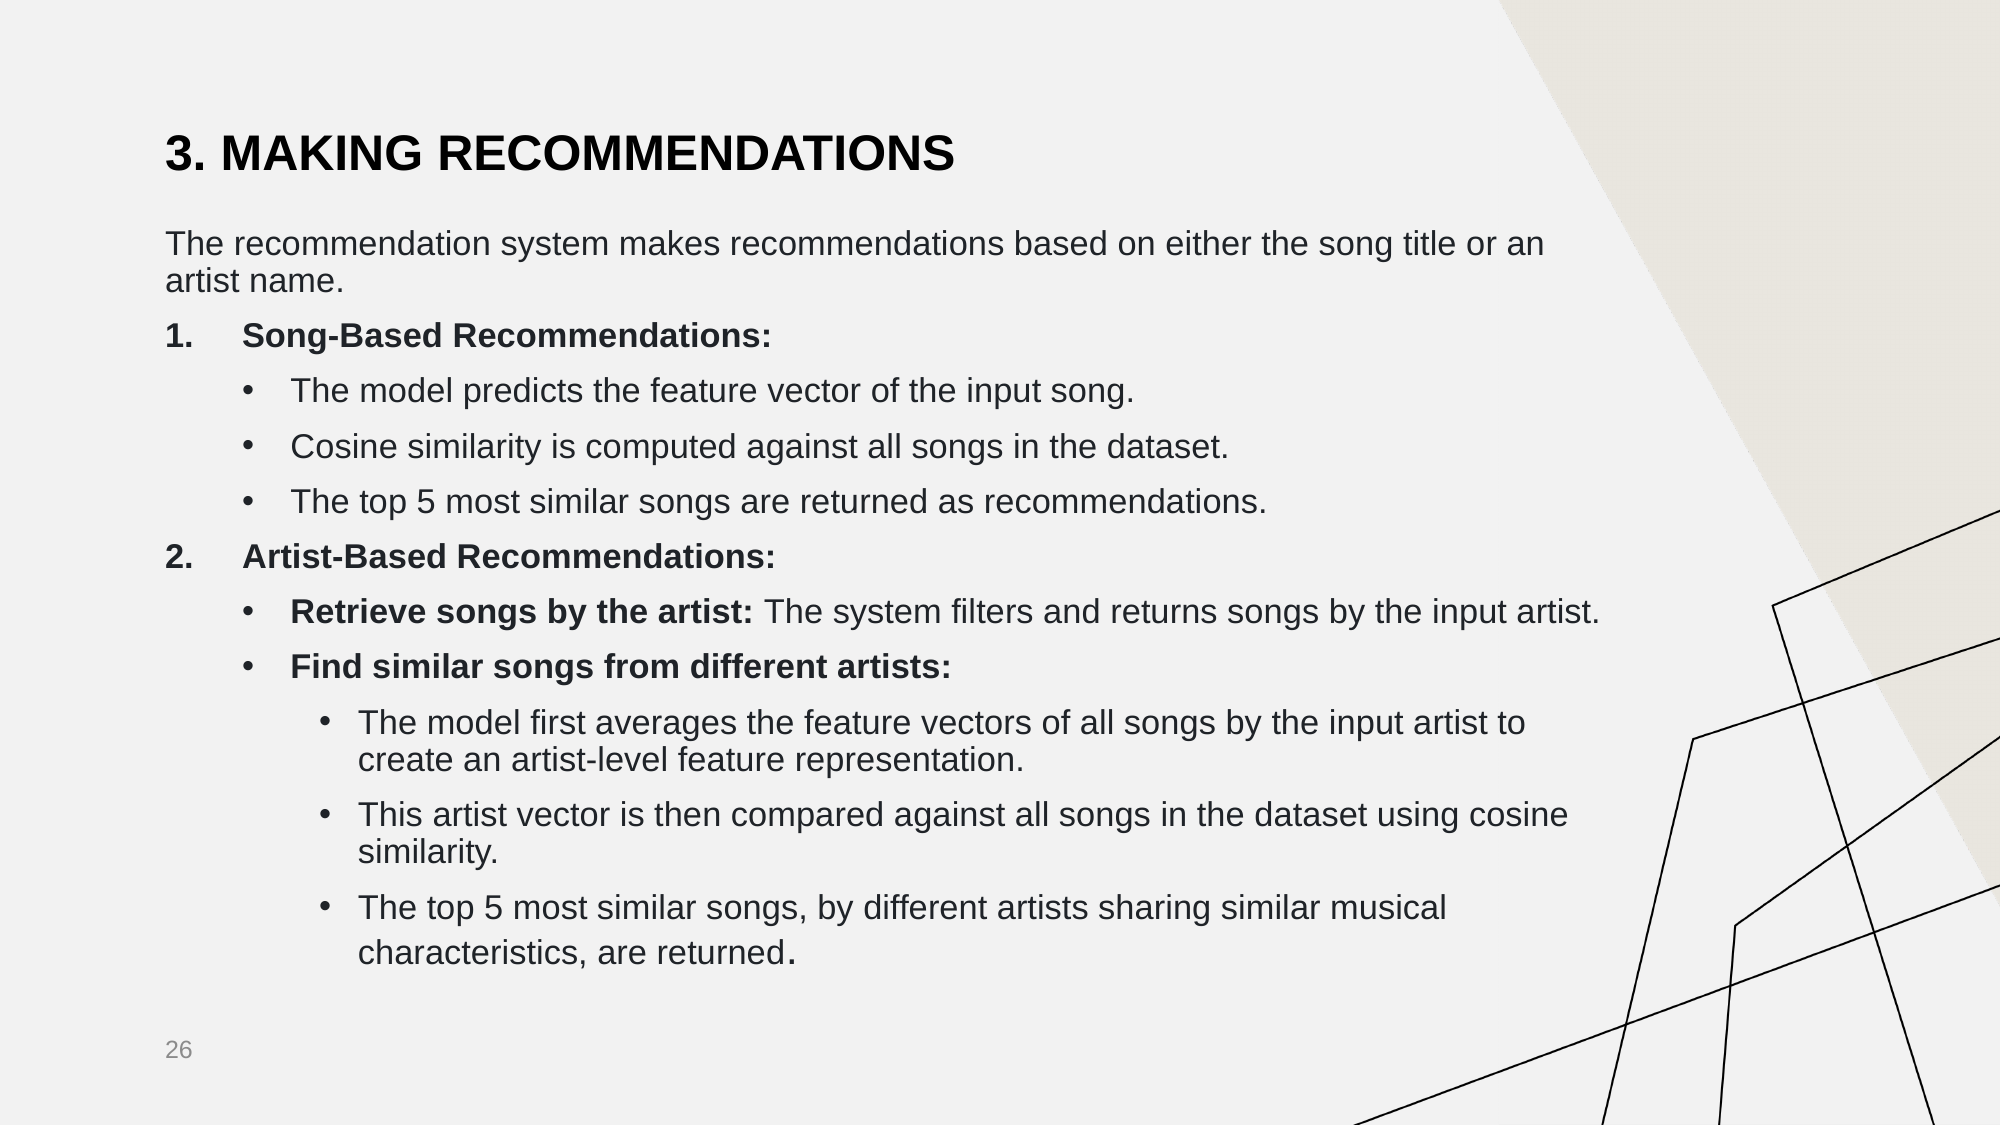

# 3. Making recommendations
The recommendation system makes recommendations based on either the song title or an artist name.
Song-Based Recommendations:
The model predicts the feature vector of the input song.
Cosine similarity is computed against all songs in the dataset.
The top 5 most similar songs are returned as recommendations.
Artist-Based Recommendations:
Retrieve songs by the artist: The system filters and returns songs by the input artist.
Find similar songs from different artists:
The model first averages the feature vectors of all songs by the input artist to create an artist-level feature representation.
This artist vector is then compared against all songs in the dataset using cosine similarity.
The top 5 most similar songs, by different artists sharing similar musical characteristics, are returned.

26